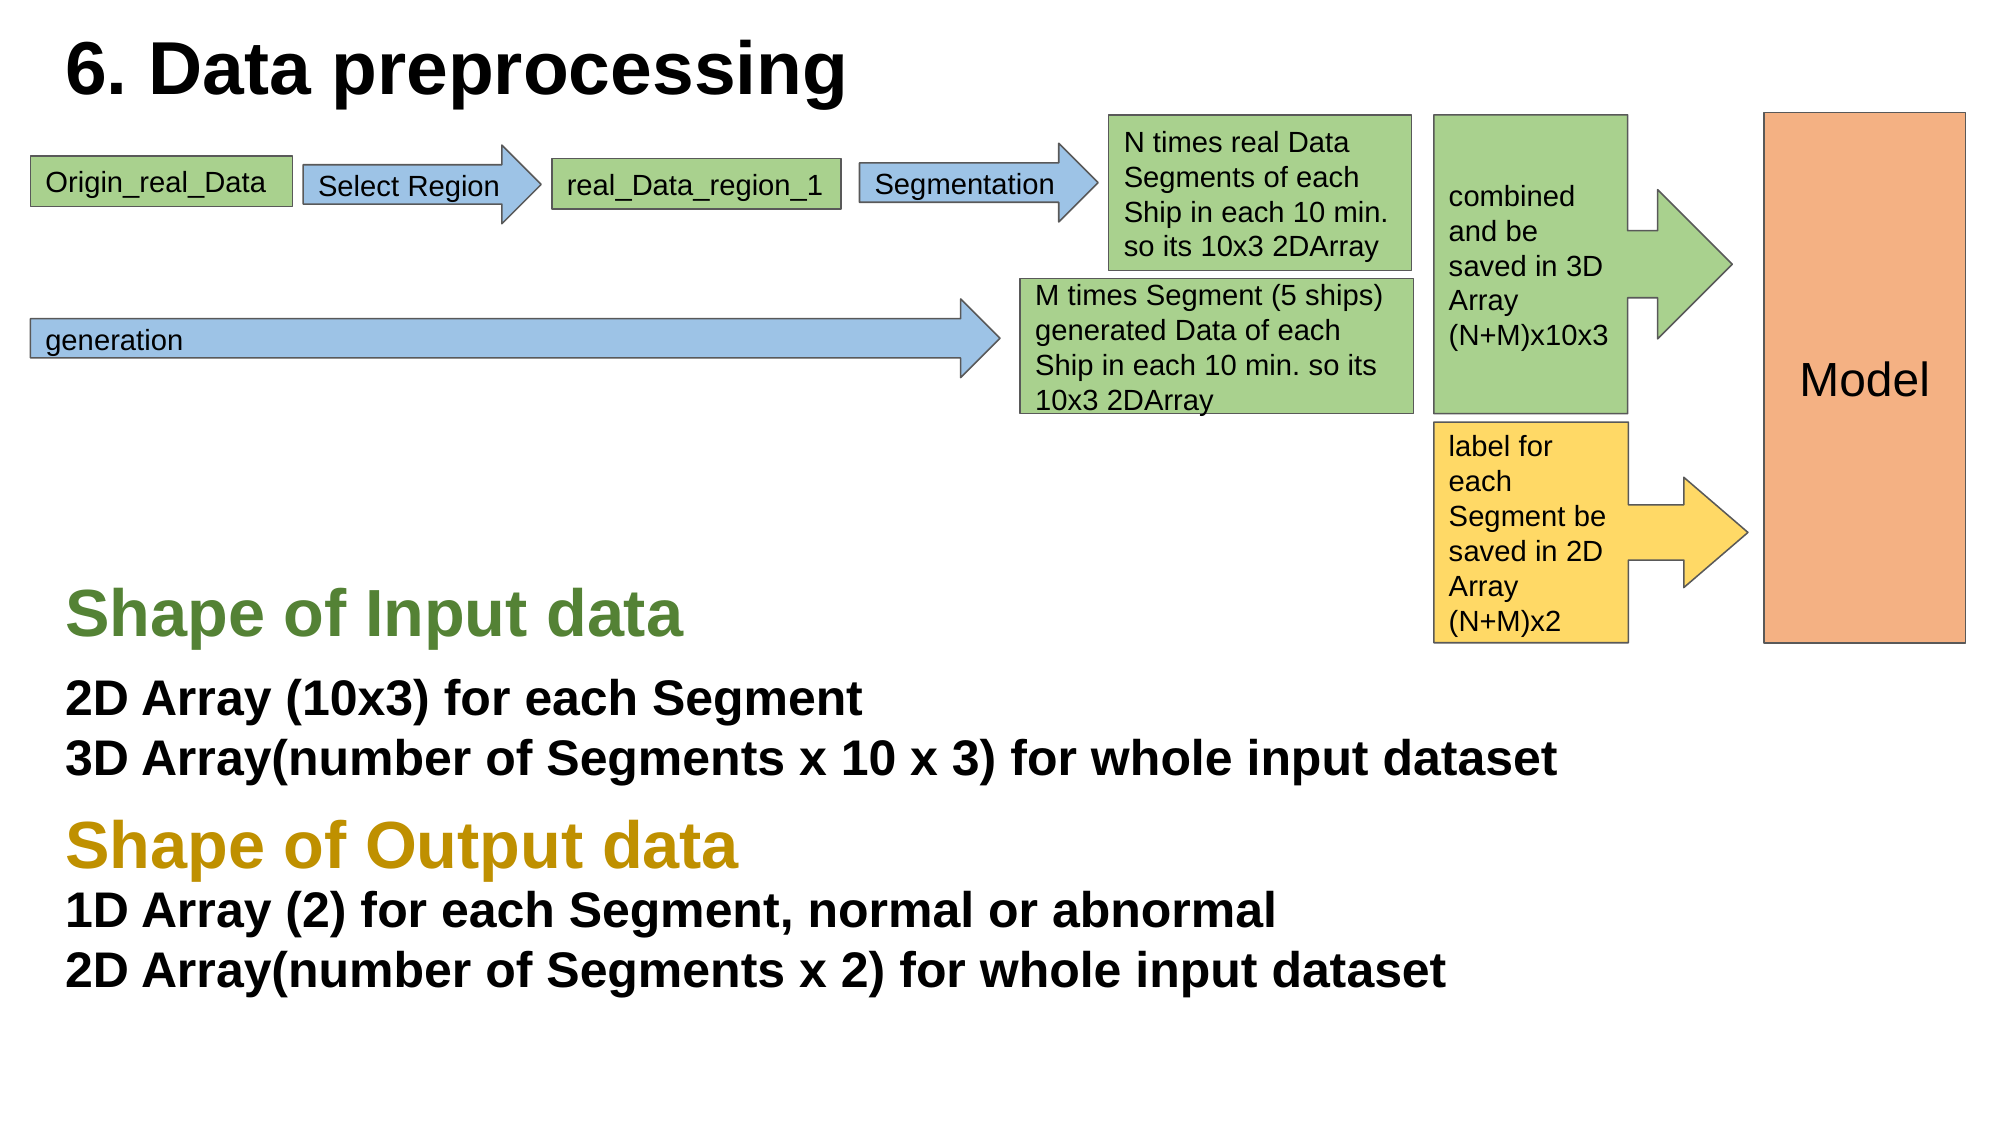

6. Data preprocessing
Model
N times real Data Segments of each Ship in each 10 min. so its 10x3 2DArray
combined and be saved in 3D Array (N+M)x10x3
Segmentation
Select Region
Origin_real_Data
real_Data_region_1
M times Segment (5 ships) generated Data of each Ship in each 10 min. so its  10x3 2DArray
generation
label for each Segment be saved in 2D Array (N+M)x2
Shape of Input data
2D Array (10x3) for each Segment
3D Array(number of Segments x 10 x 3) for whole input dataset
Shape of Output data
1D Array (2) for each Segment, normal or abnormal
2D Array(number of Segments x 2) for whole input dataset